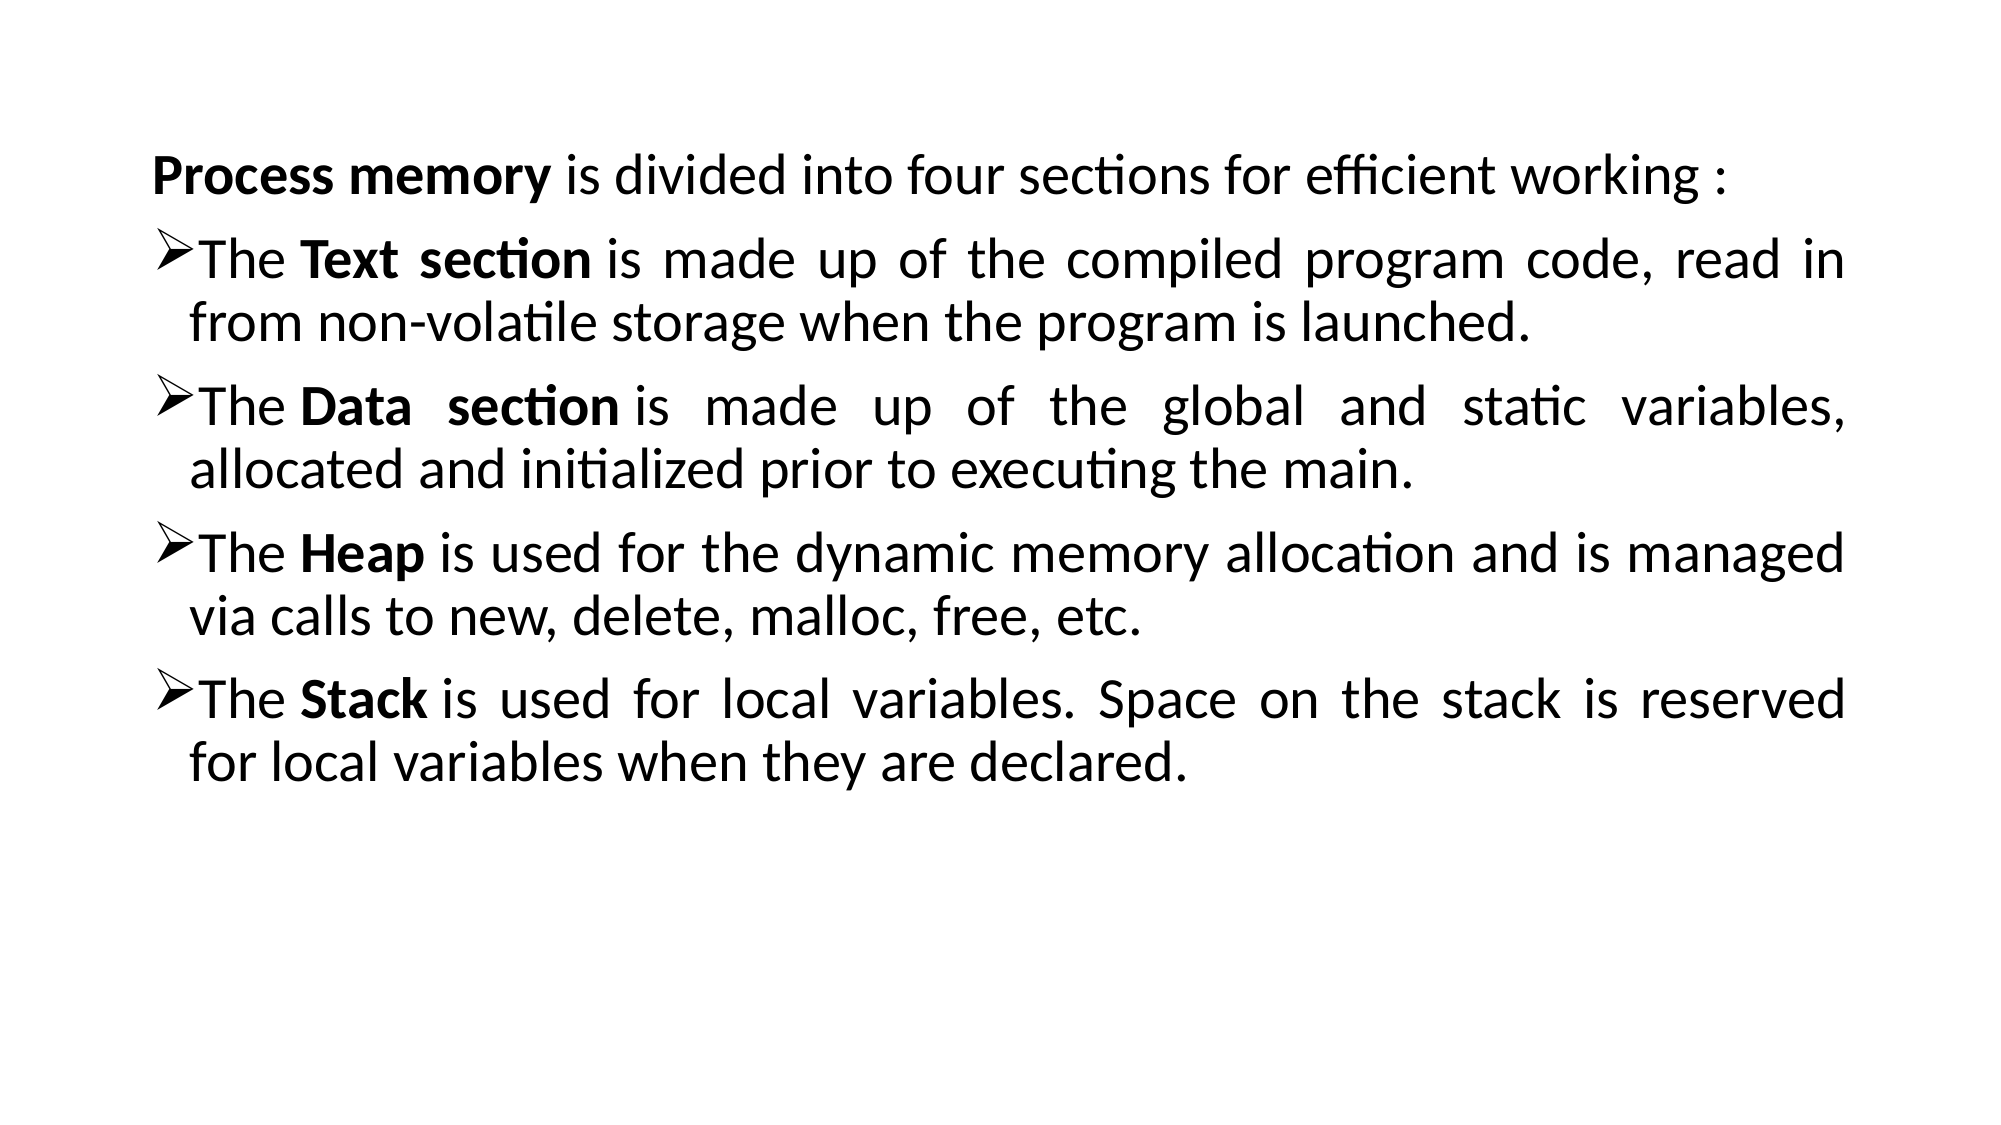

Process memory is divided into four sections for efficient working :
The Text section is made up of the compiled program code, read in from non-volatile storage when the program is launched.
The Data section is made up of the global and static variables, allocated and initialized prior to executing the main.
The Heap is used for the dynamic memory allocation and is managed via calls to new, delete, malloc, free, etc.
The Stack is used for local variables. Space on the stack is reserved for local variables when they are declared.